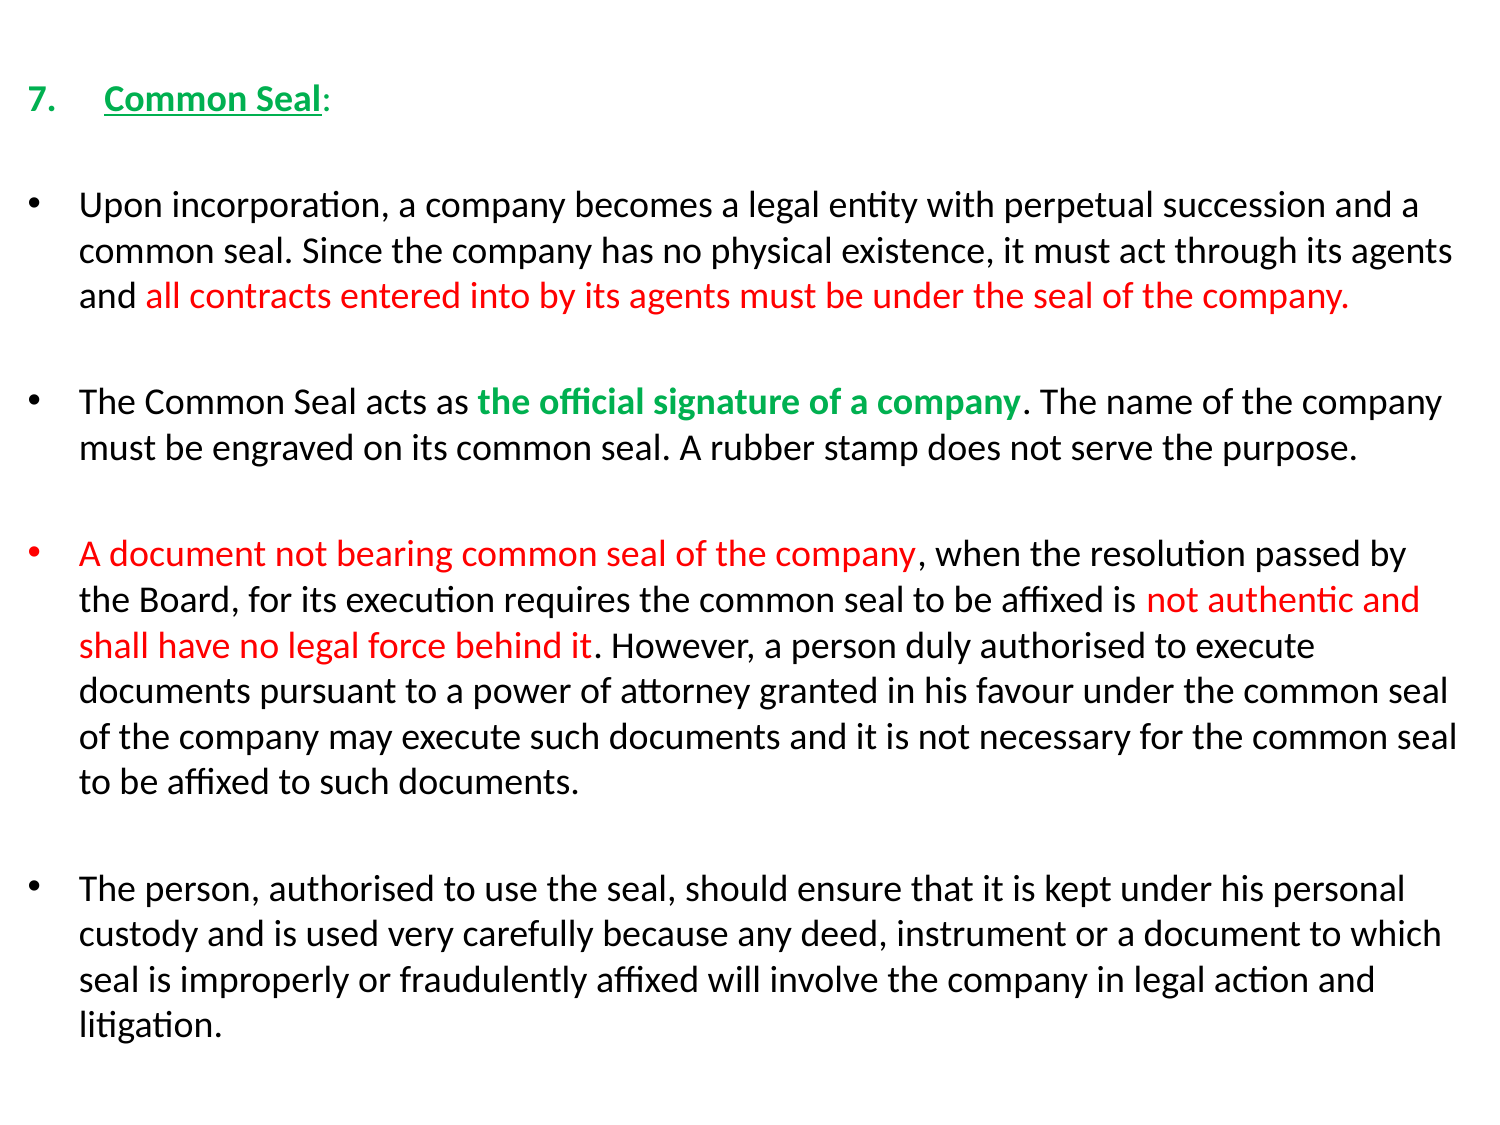

Common Seal:

Upon incorporation, a company becomes a legal entity with perpetual succession and a common seal. Since the company has no physical existence, it must act through its agents and all contracts entered into by its agents must be under the seal of the company.

The Common Seal acts as the official signature of a company. The name of the company must be engraved on its common seal. A rubber stamp does not serve the purpose.

A document not bearing common seal of the company, when the resolution passed by the Board, for its execution requires the common seal to be affixed is not authentic and shall have no legal force behind it. However, a person duly authorised to execute documents pursuant to a power of attorney granted in his favour under the common seal of the company may execute such documents and it is not necessary for the common seal to be affixed to such documents.

The person, authorised to use the seal, should ensure that it is kept under his personal custody and is used very carefully because any deed, instrument or a document to which seal is improperly or fraudulently affixed will involve the company in legal action and litigation.